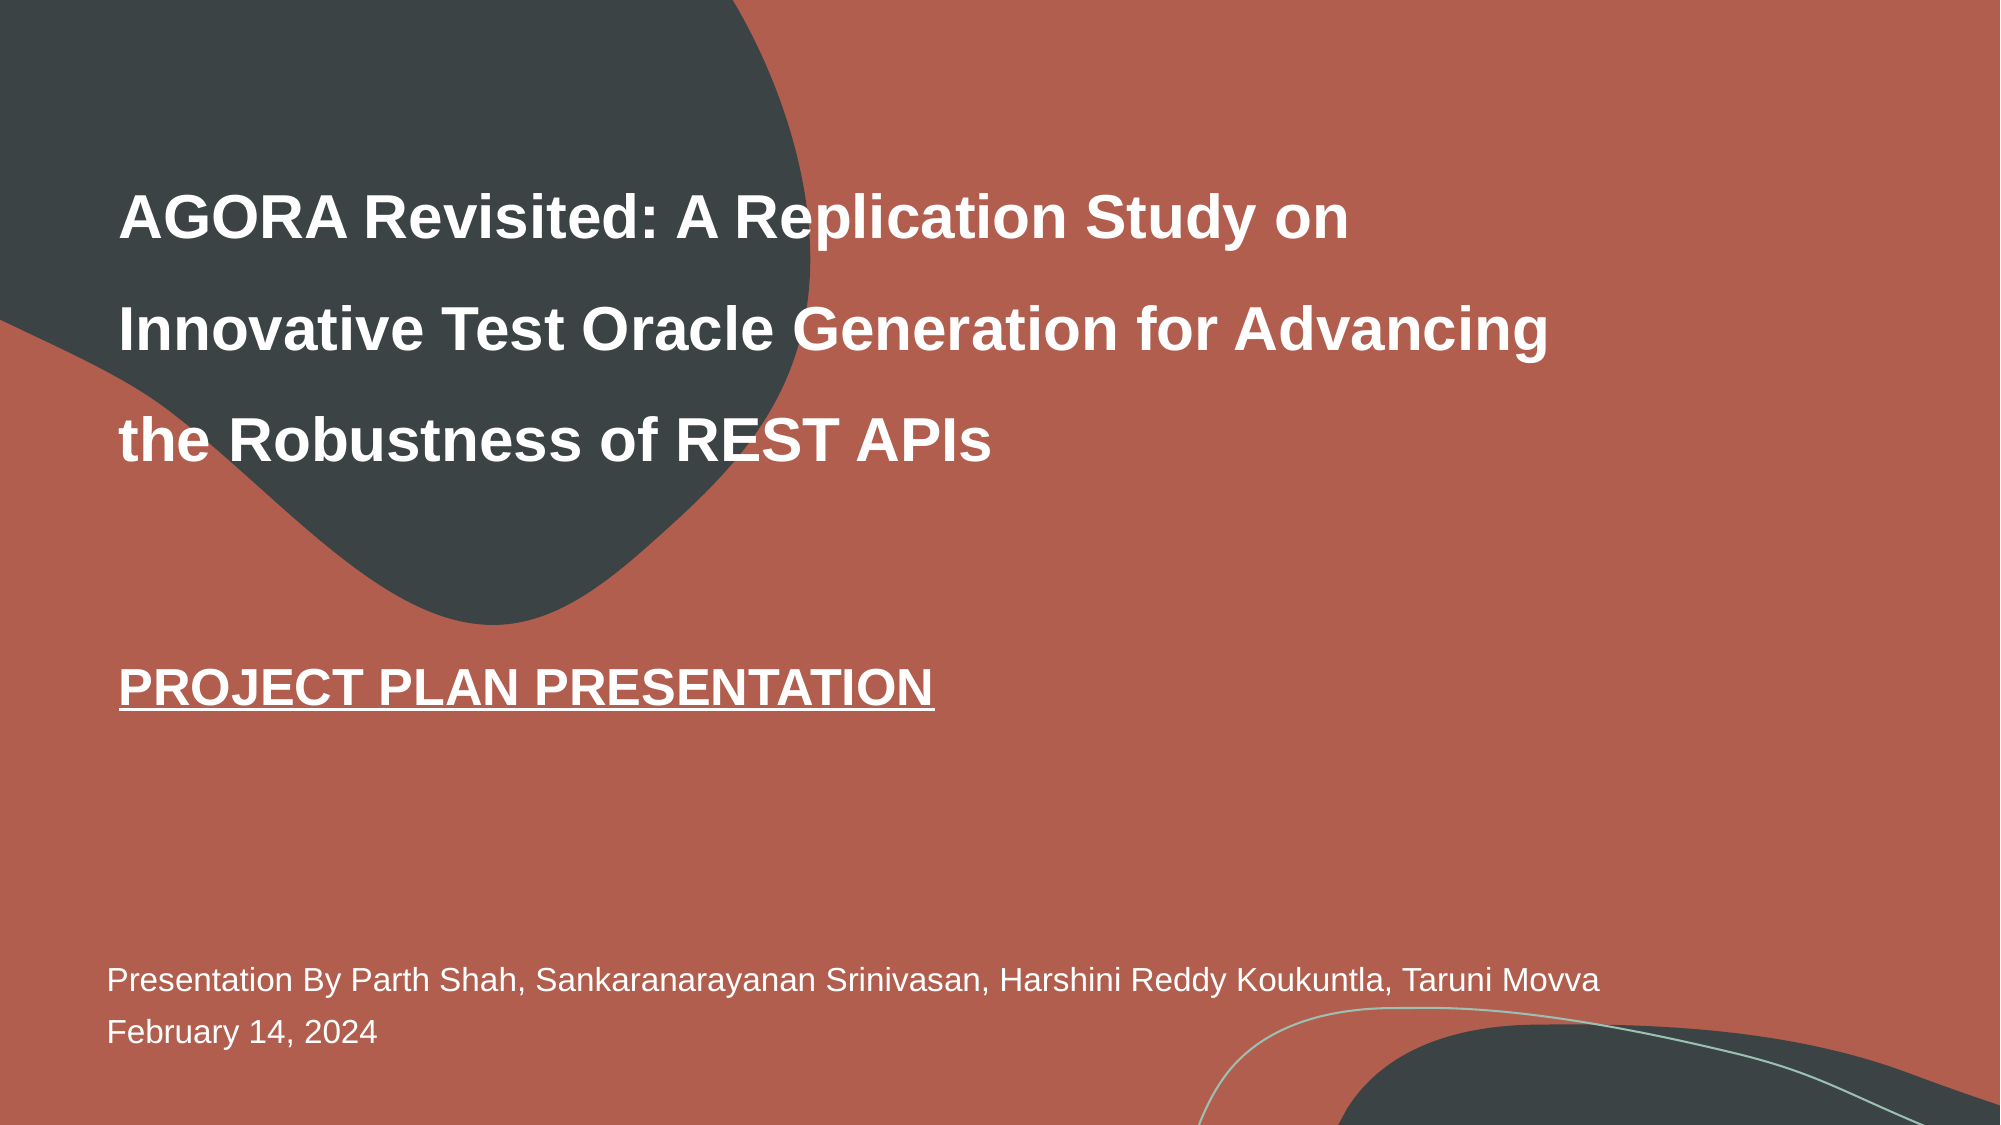

# AGORA Revisited: A Replication Study on Innovative Test Oracle Generation for Advancing the Robustness of REST APIs
PROJECT PLAN PRESENTATION
Presentation By Parth Shah, Sankaranarayanan Srinivasan, Harshini Reddy Koukuntla, Taruni Movva
February 14, 2024